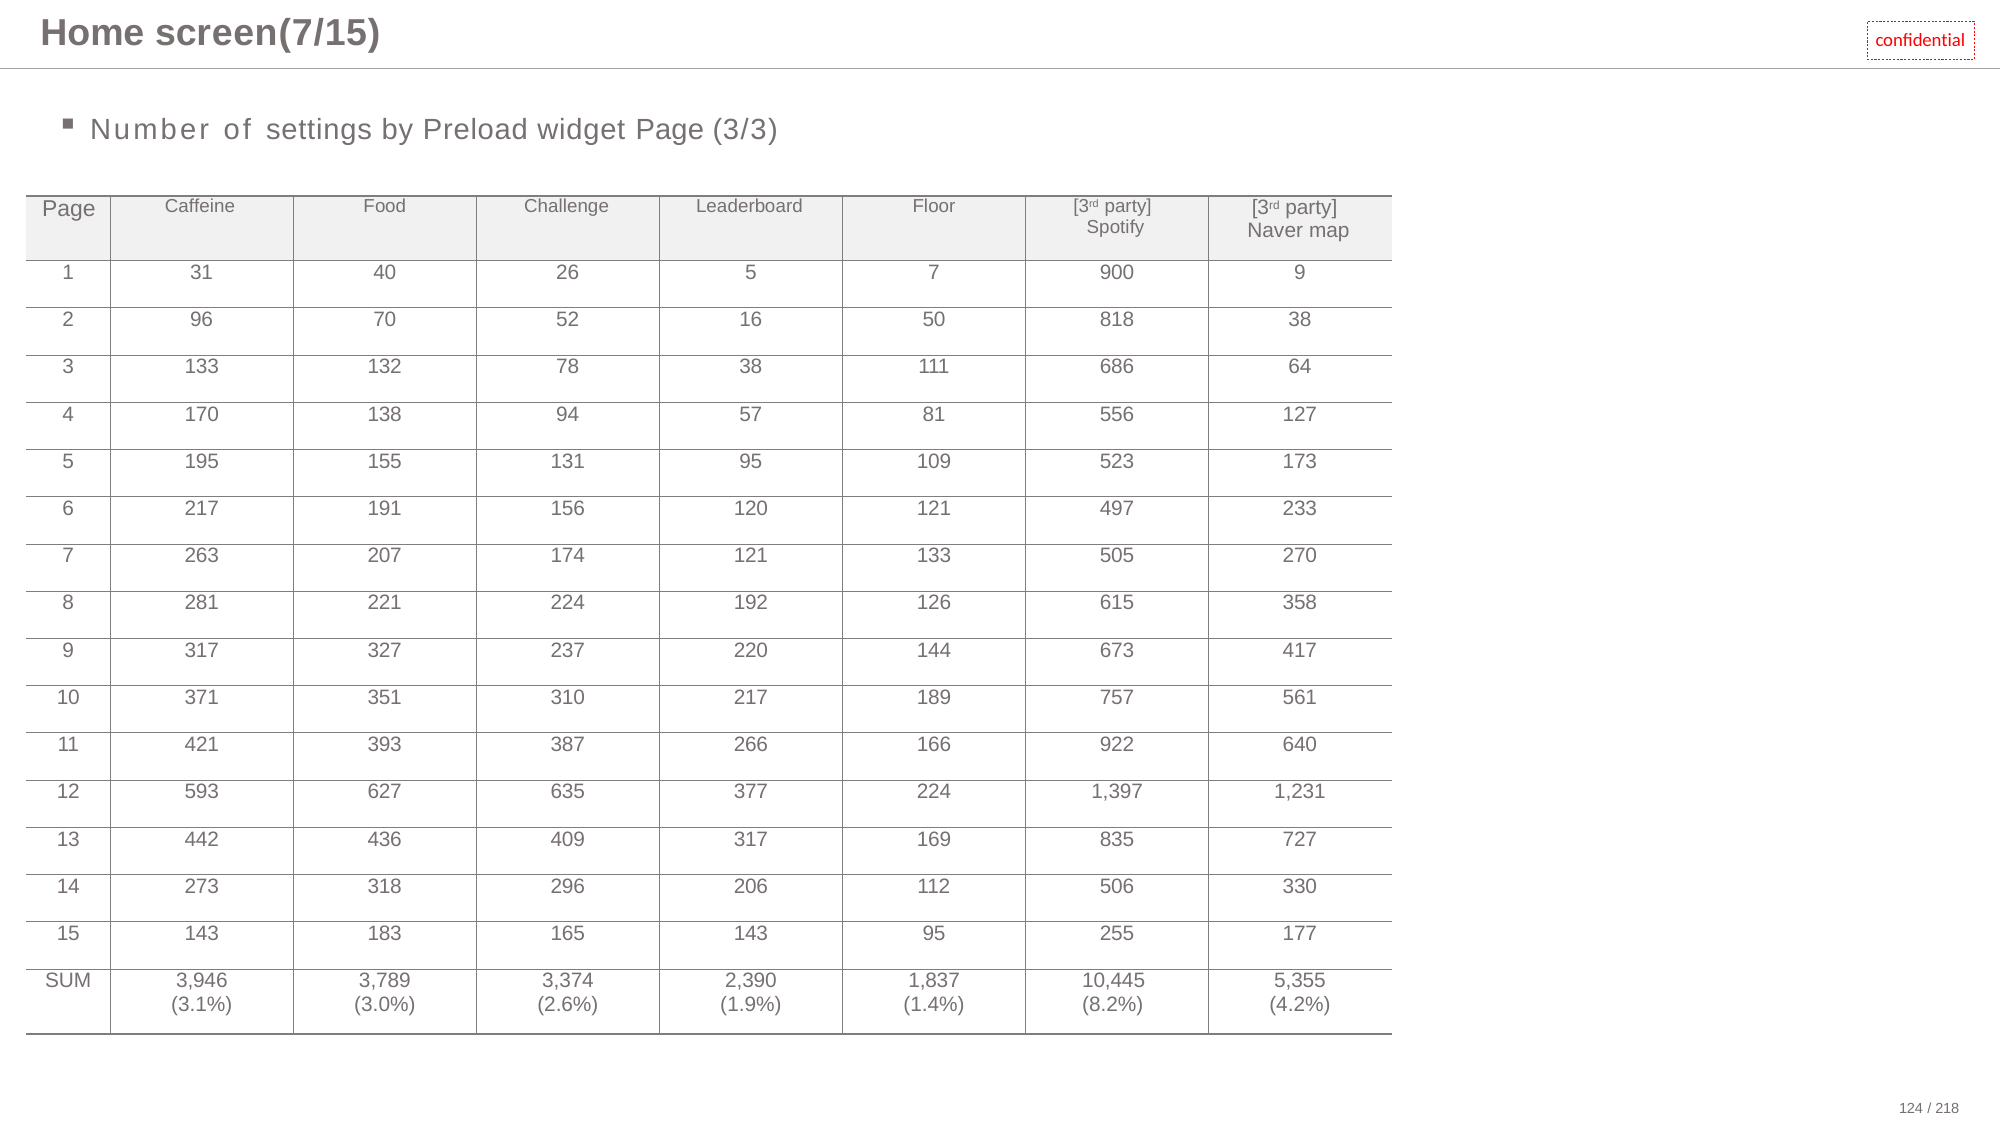

# Home screen(7/15)
confidential
Number of settings by Preload widget Page (3/3)
| Page | Caffeine | Food | Challenge | Leaderboard | Floor | [3rd party] Spotify | [3rd party] Naver map |
| --- | --- | --- | --- | --- | --- | --- | --- |
| 1 | 31 | 40 | 26 | 5 | 7 | 900 | 9 |
| 2 | 96 | 70 | 52 | 16 | 50 | 818 | 38 |
| 3 | 133 | 132 | 78 | 38 | 111 | 686 | 64 |
| 4 | 170 | 138 | 94 | 57 | 81 | 556 | 127 |
| 5 | 195 | 155 | 131 | 95 | 109 | 523 | 173 |
| 6 | 217 | 191 | 156 | 120 | 121 | 497 | 233 |
| 7 | 263 | 207 | 174 | 121 | 133 | 505 | 270 |
| 8 | 281 | 221 | 224 | 192 | 126 | 615 | 358 |
| 9 | 317 | 327 | 237 | 220 | 144 | 673 | 417 |
| 10 | 371 | 351 | 310 | 217 | 189 | 757 | 561 |
| 11 | 421 | 393 | 387 | 266 | 166 | 922 | 640 |
| 12 | 593 | 627 | 635 | 377 | 224 | 1,397 | 1,231 |
| 13 | 442 | 436 | 409 | 317 | 169 | 835 | 727 |
| 14 | 273 | 318 | 296 | 206 | 112 | 506 | 330 |
| 15 | 143 | 183 | 165 | 143 | 95 | 255 | 177 |
| SUM | 3,946 (3.1%) | 3,789 (3.0%) | 3,374 (2.6%) | 2,390 (1.9%) | 1,837 (1.4%) | 10,445 (8.2%) | 5,355 (4.2%) |
124 / 218